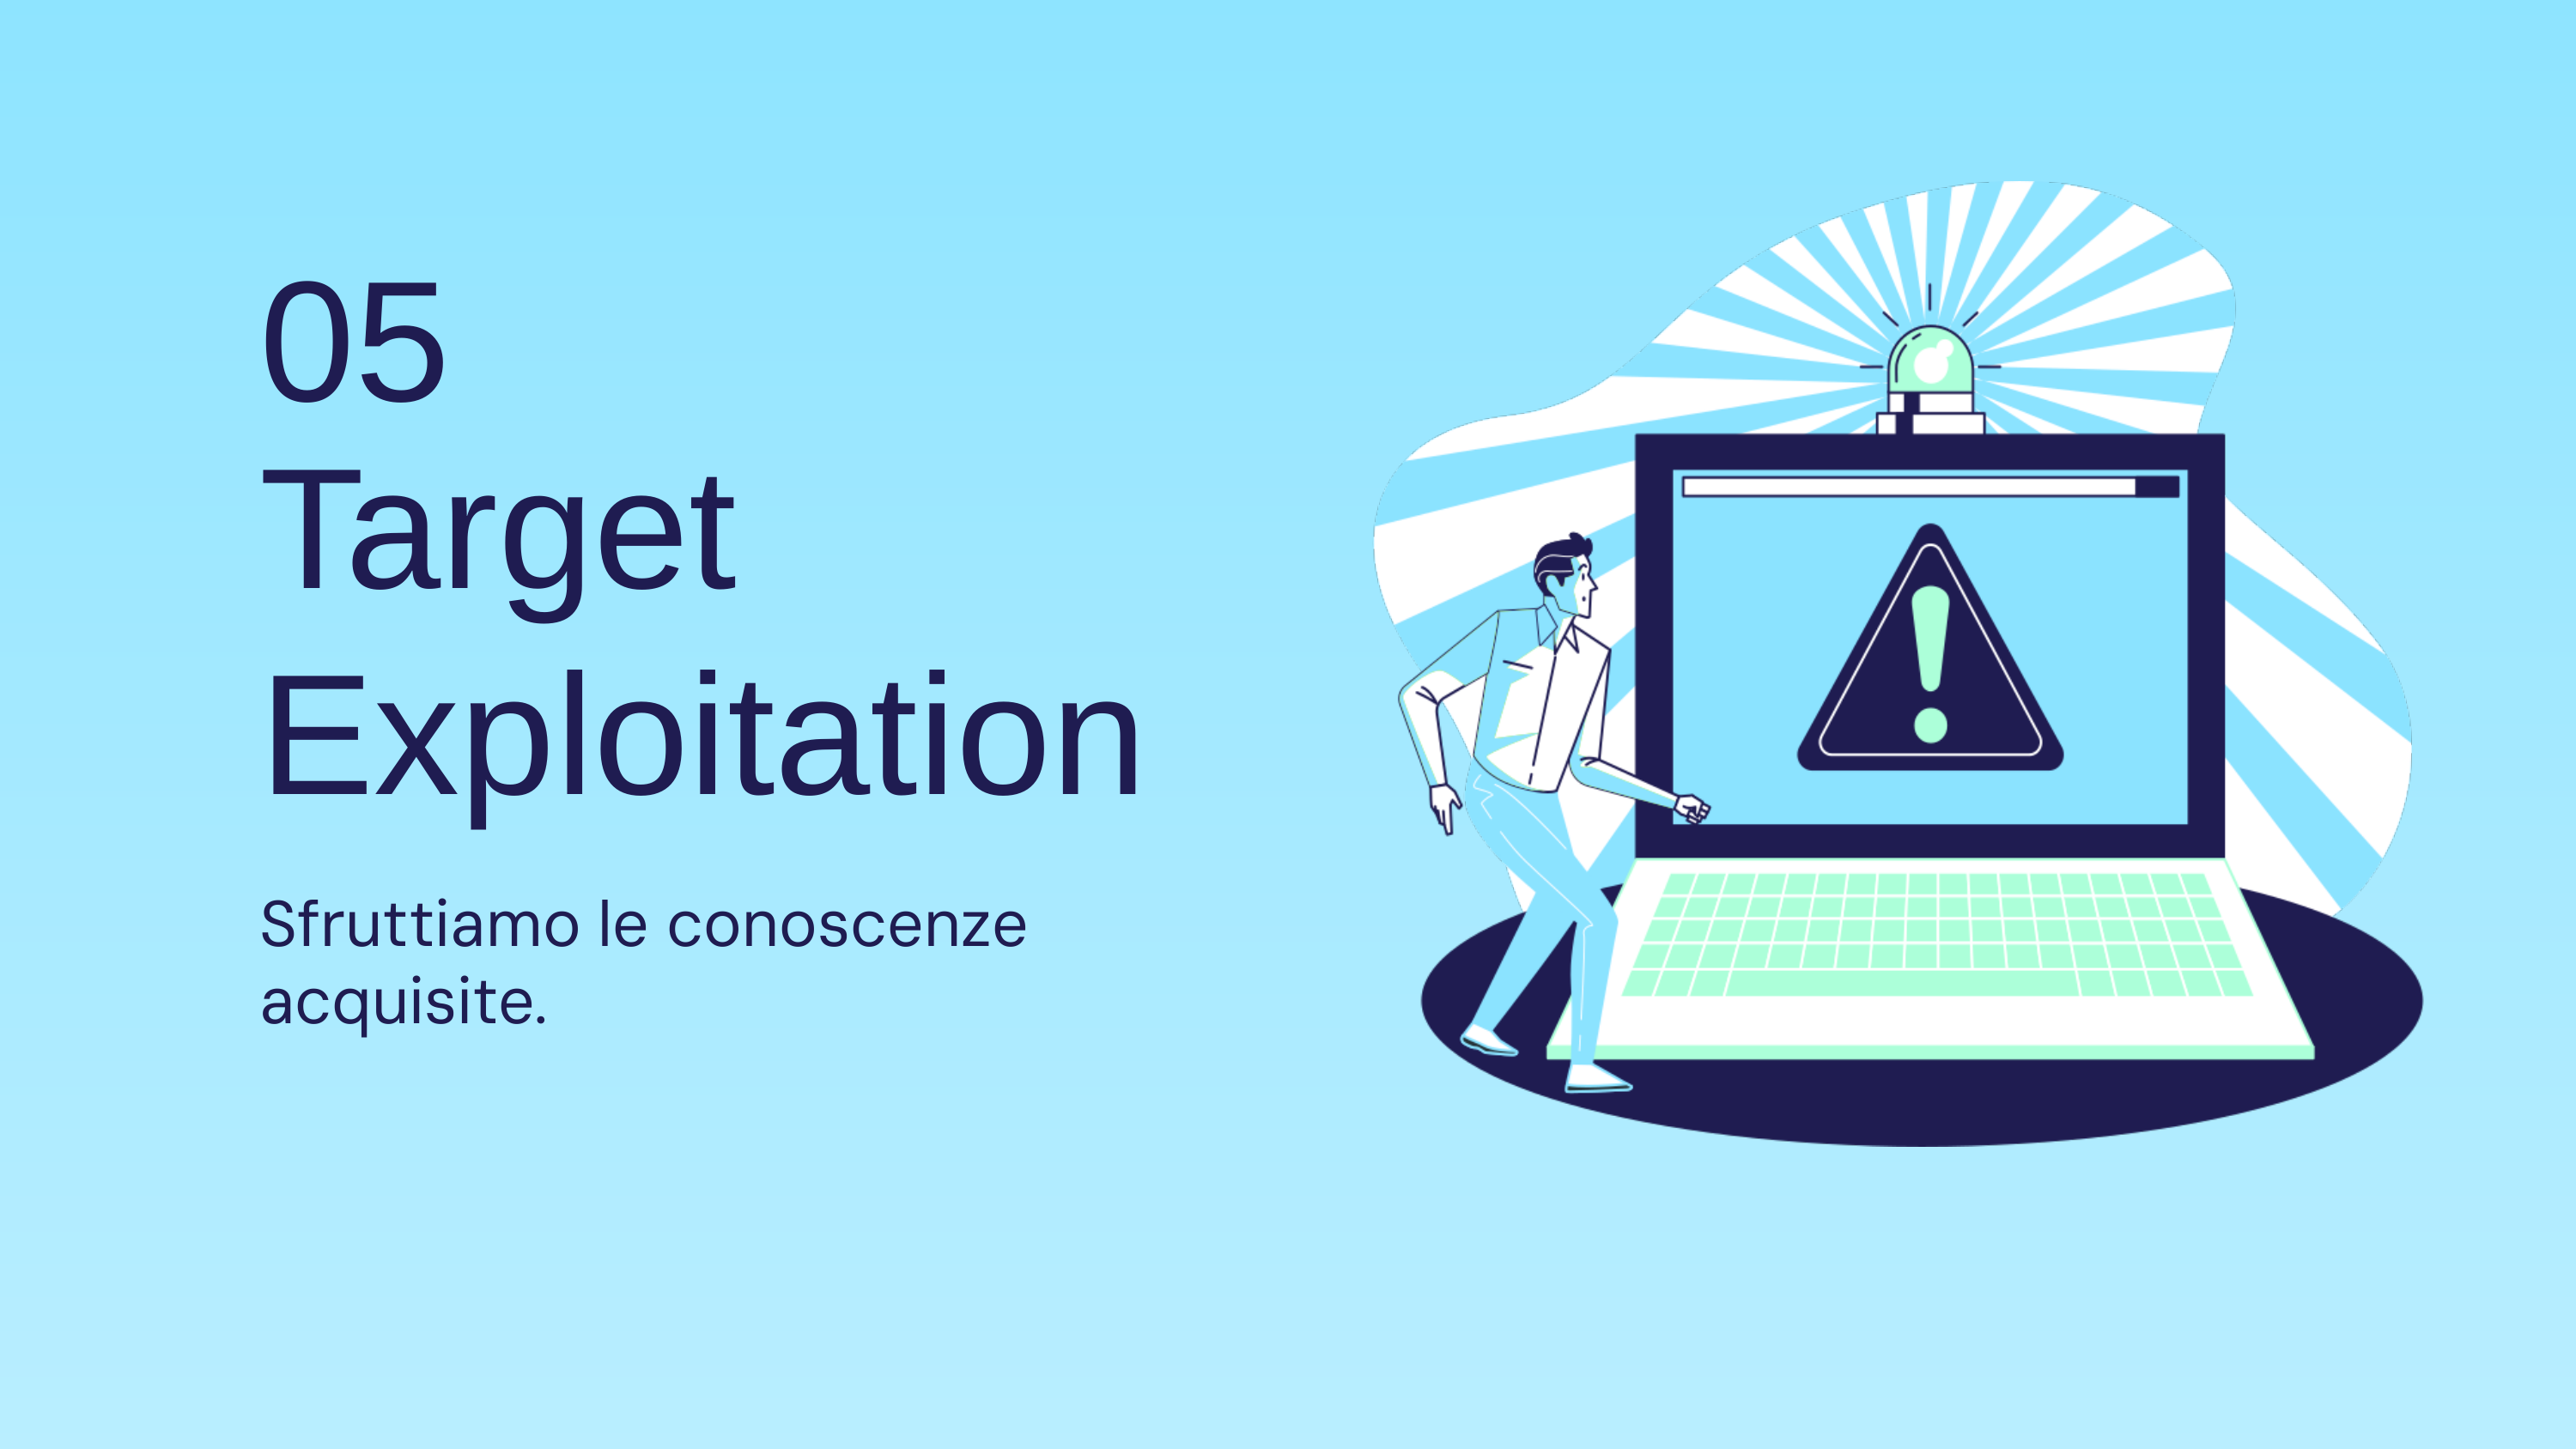

05
Target Exploitation
Sfruttiamo le conoscenze acquisite.